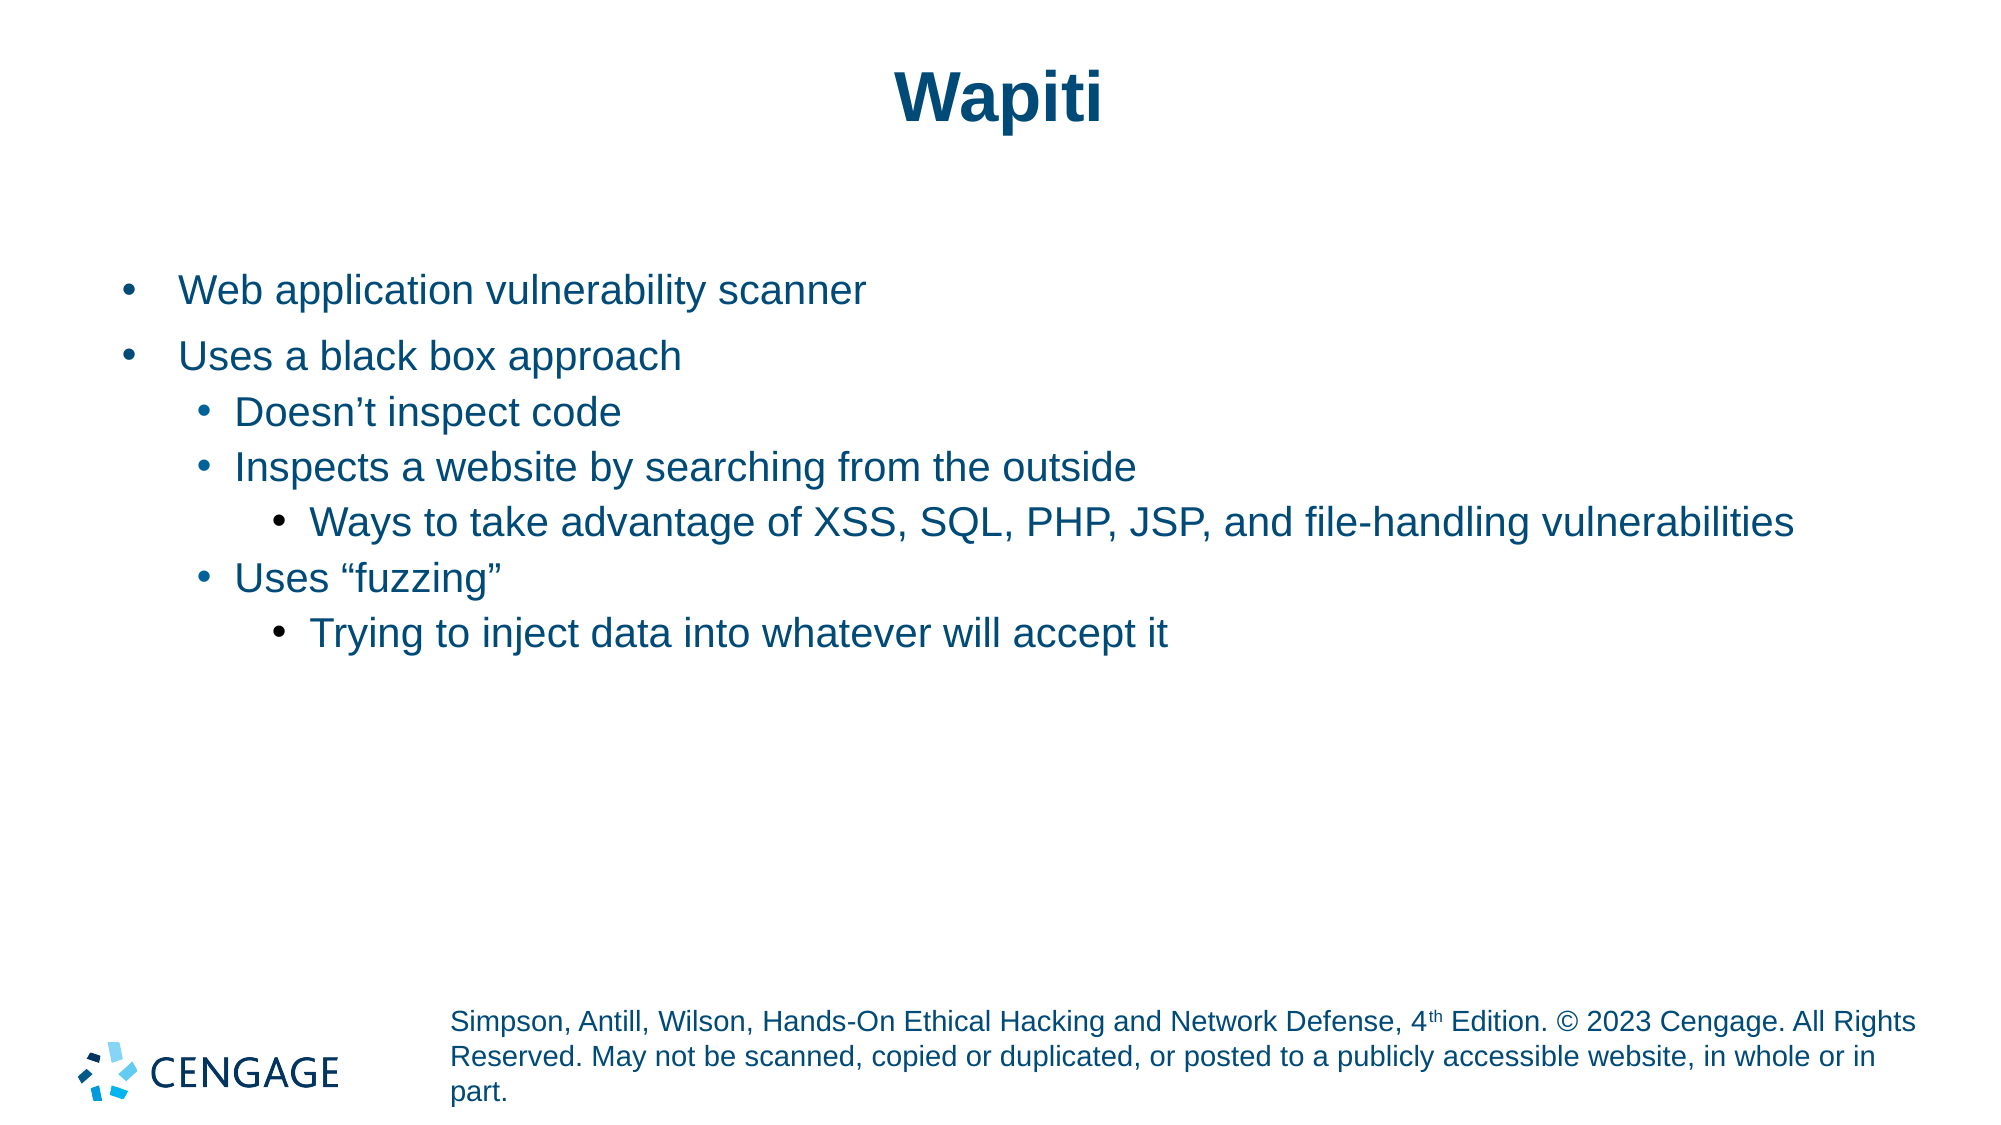

# Wapiti
Web application vulnerability scanner
Uses a black box approach
Doesn’t inspect code
Inspects a website by searching from the outside
Ways to take advantage of XSS, SQL, PHP, JSP, and file-handling vulnerabilities
Uses “fuzzing”
Trying to inject data into whatever will accept it